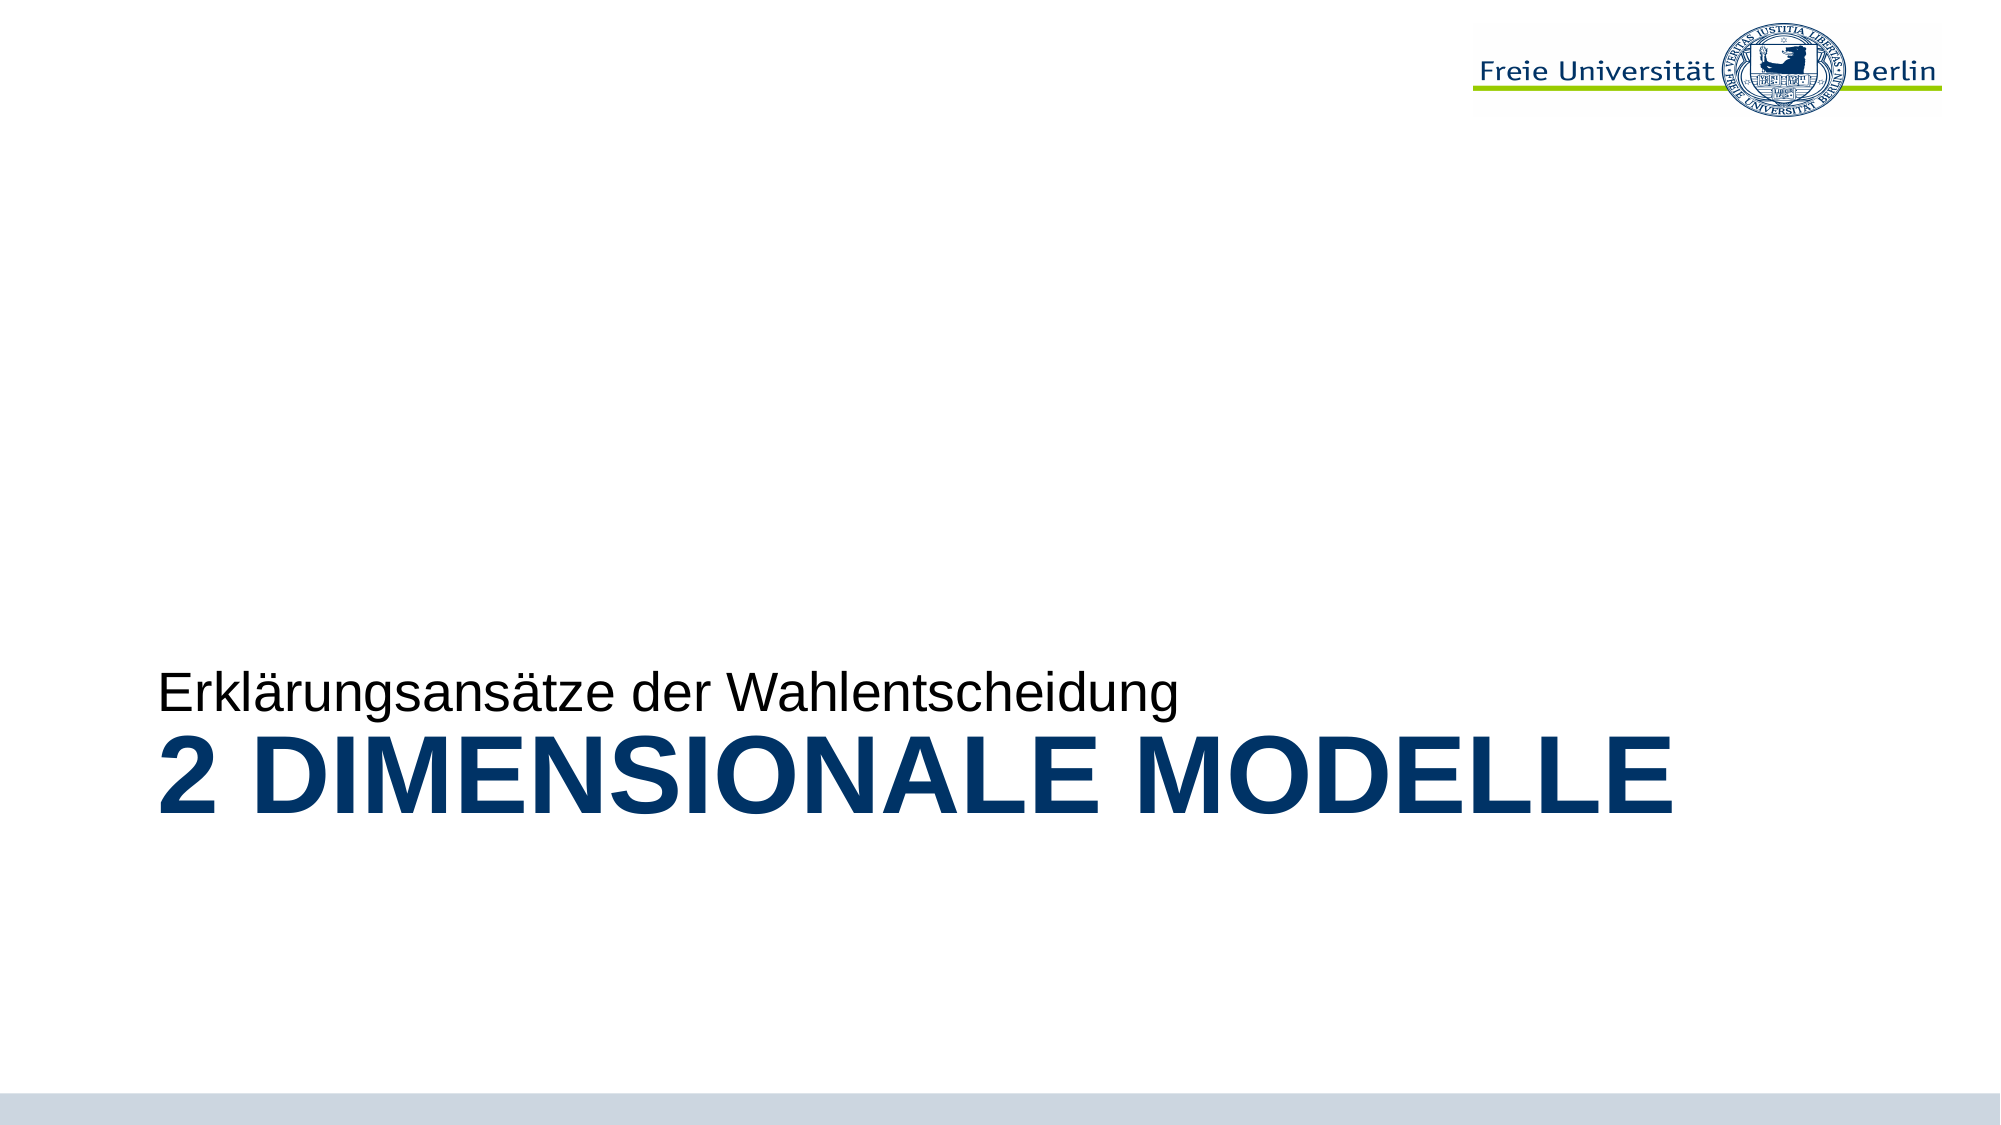

Erklärungsansätze der Wahlentscheidung
# 2 Dimensionale Modelle